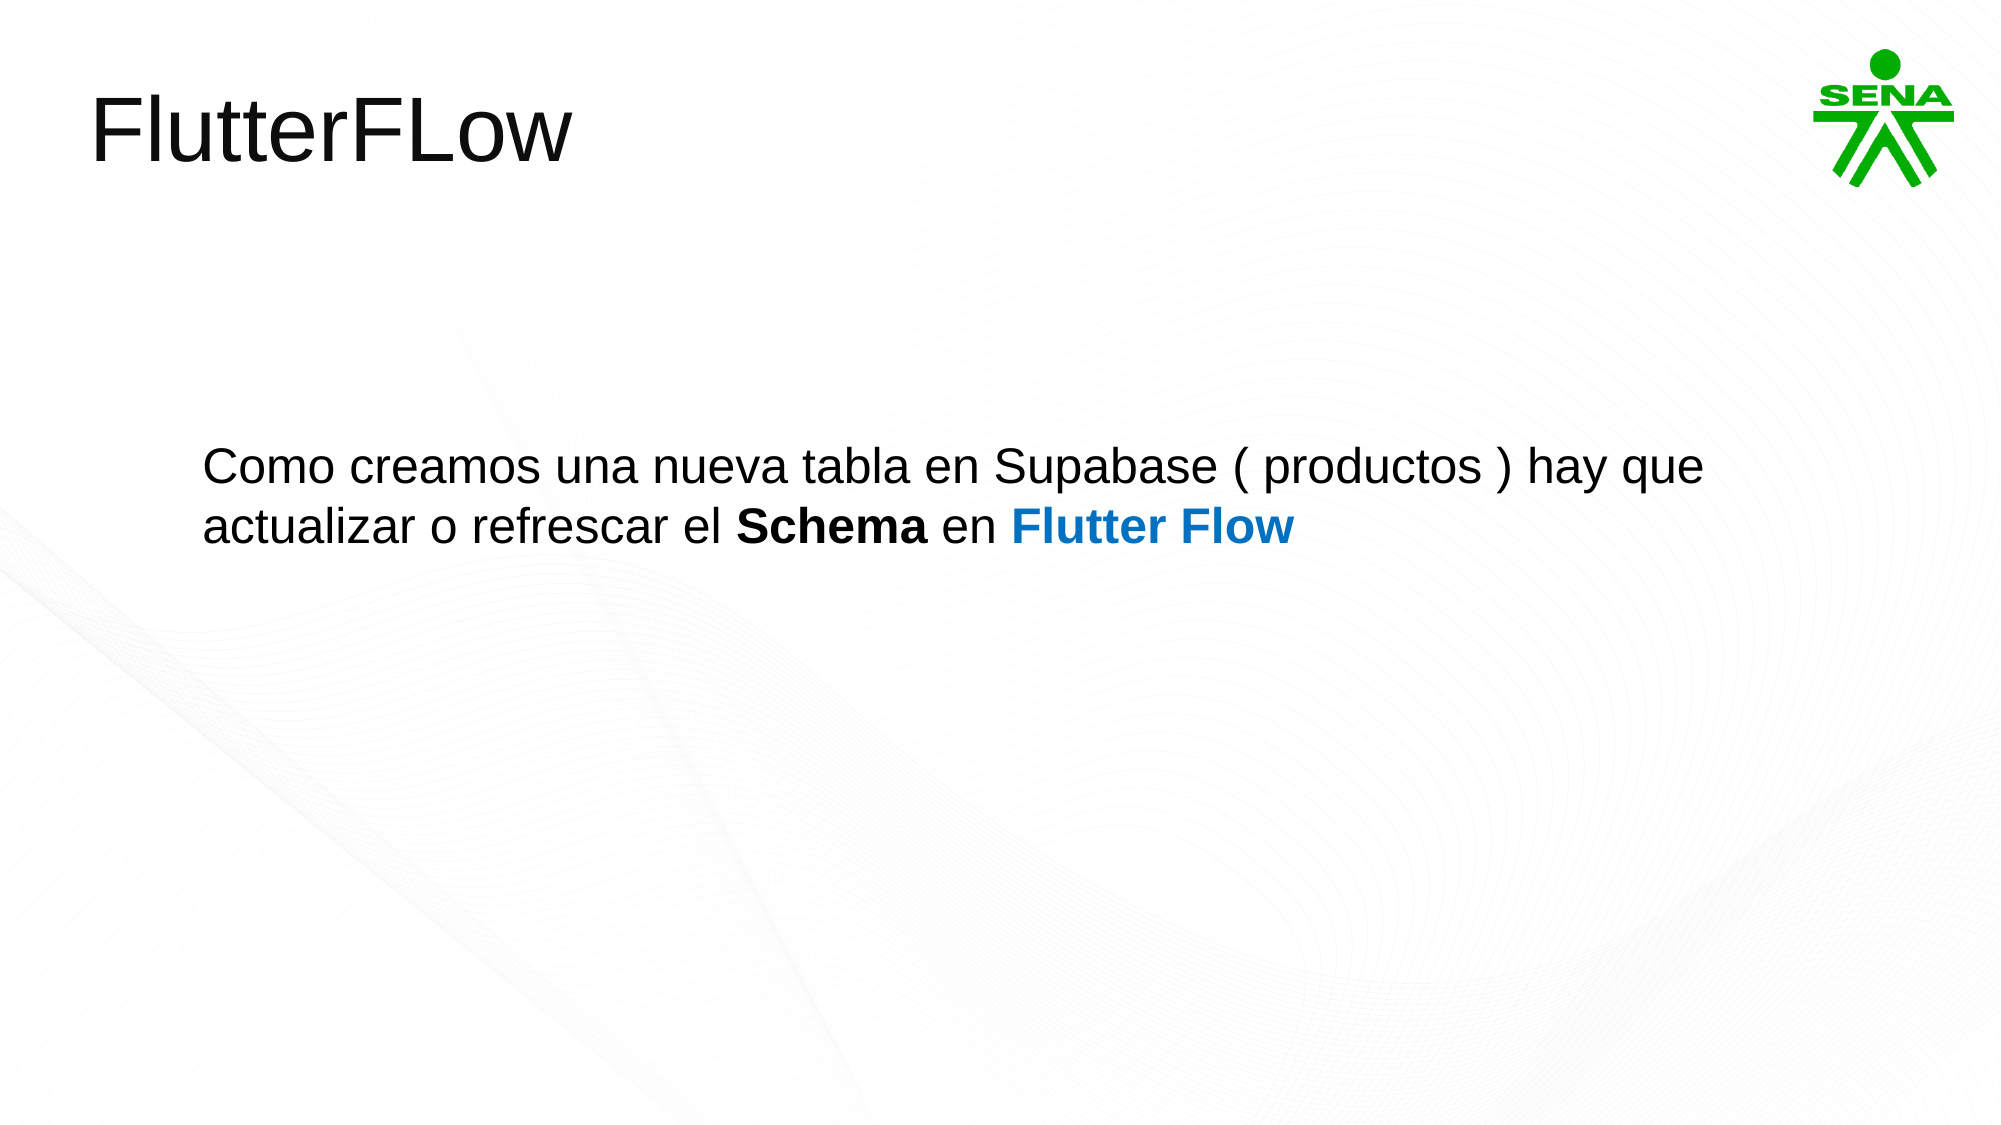

FlutterFLow
Como creamos una nueva tabla en Supabase ( productos ) hay que actualizar o refrescar el Schema en Flutter Flow